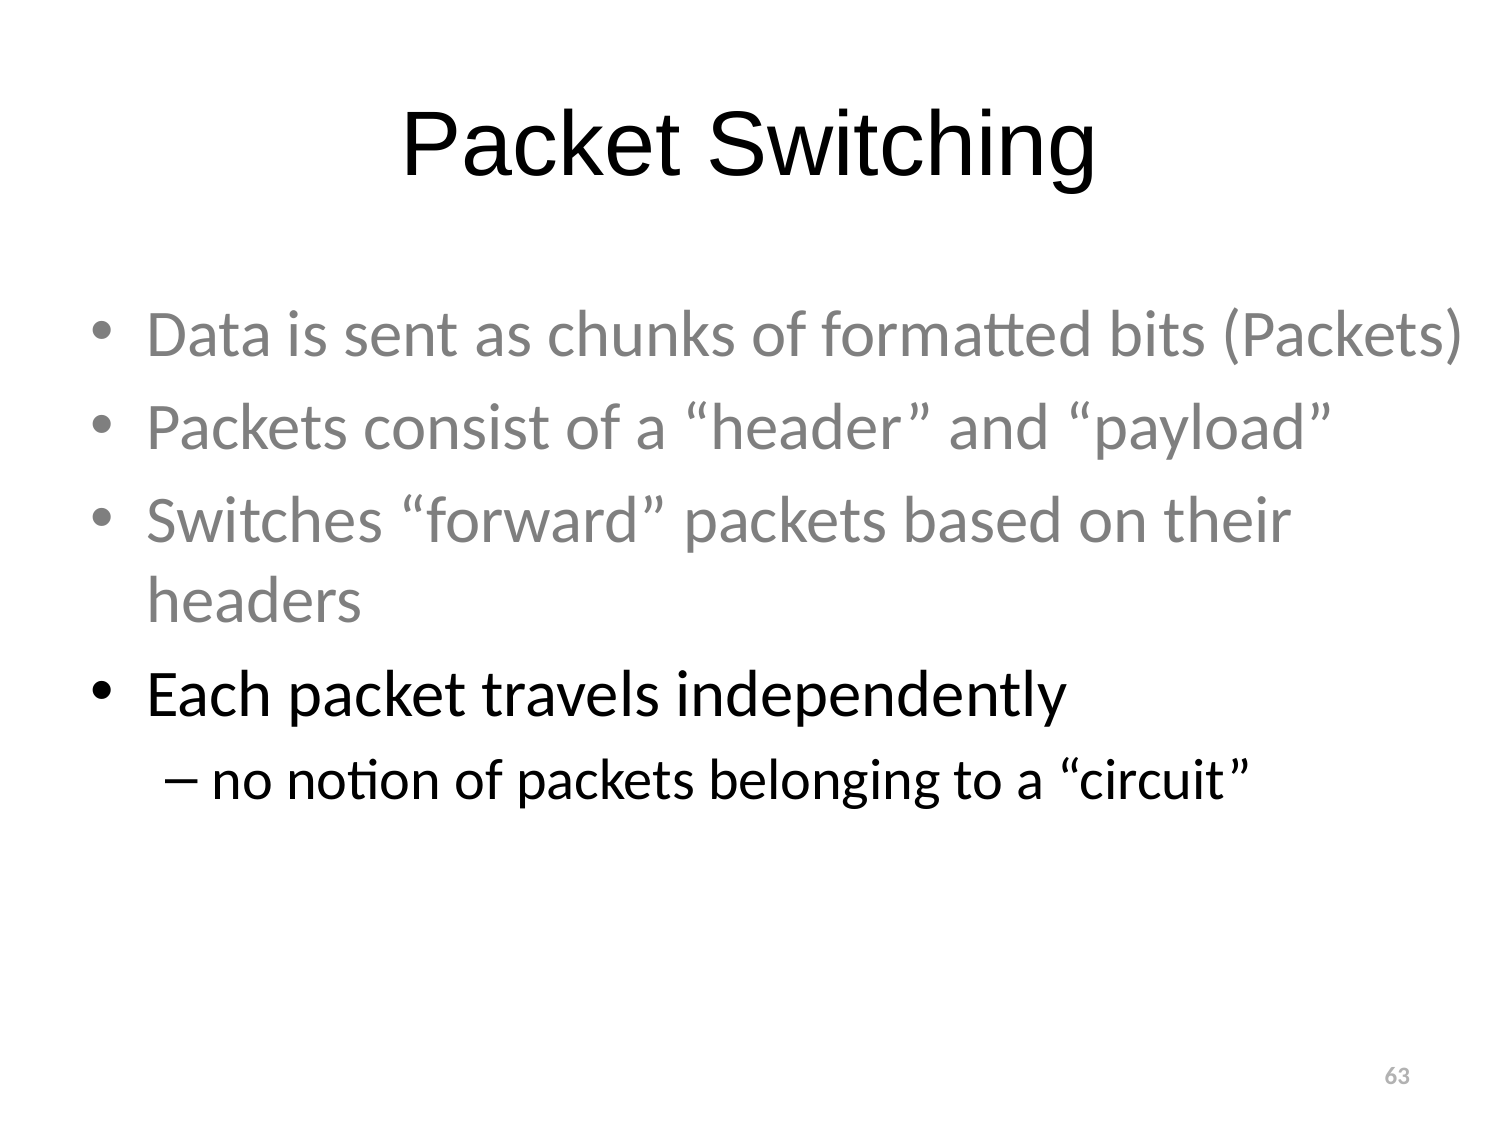

# Packet Switching
Data is sent as chunks of formatted bits (Packets)
Packets consist of a “header” and “payload”
Switches “forward” packets based on their headers
Each packet travels independently
no notion of packets belonging to a “circuit”

63